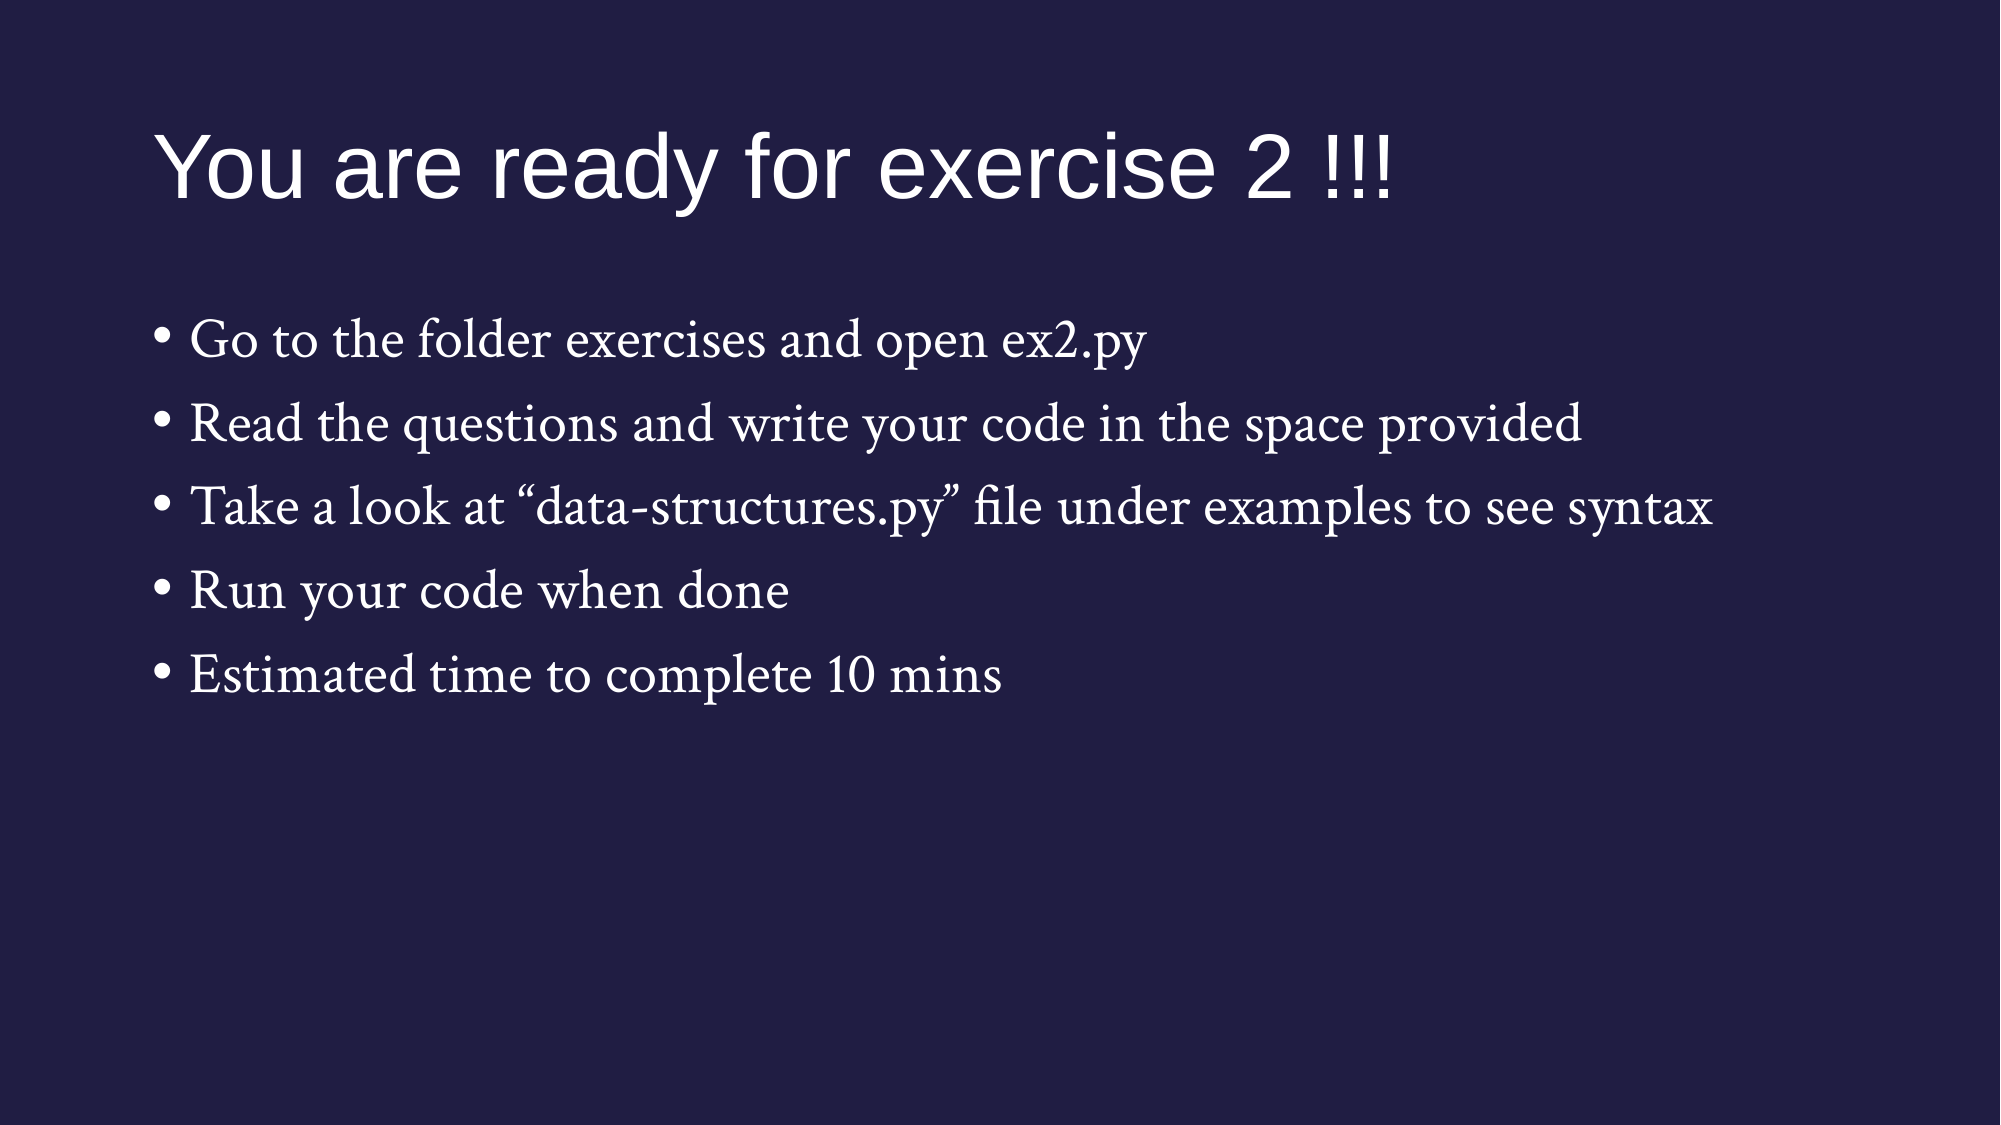

# You are ready for exercise 2 !!!
Go to the folder exercises and open ex2.py
Read the questions and write your code in the space provided
Take a look at “data-structures.py” file under examples to see syntax
Run your code when done
Estimated time to complete 10 mins